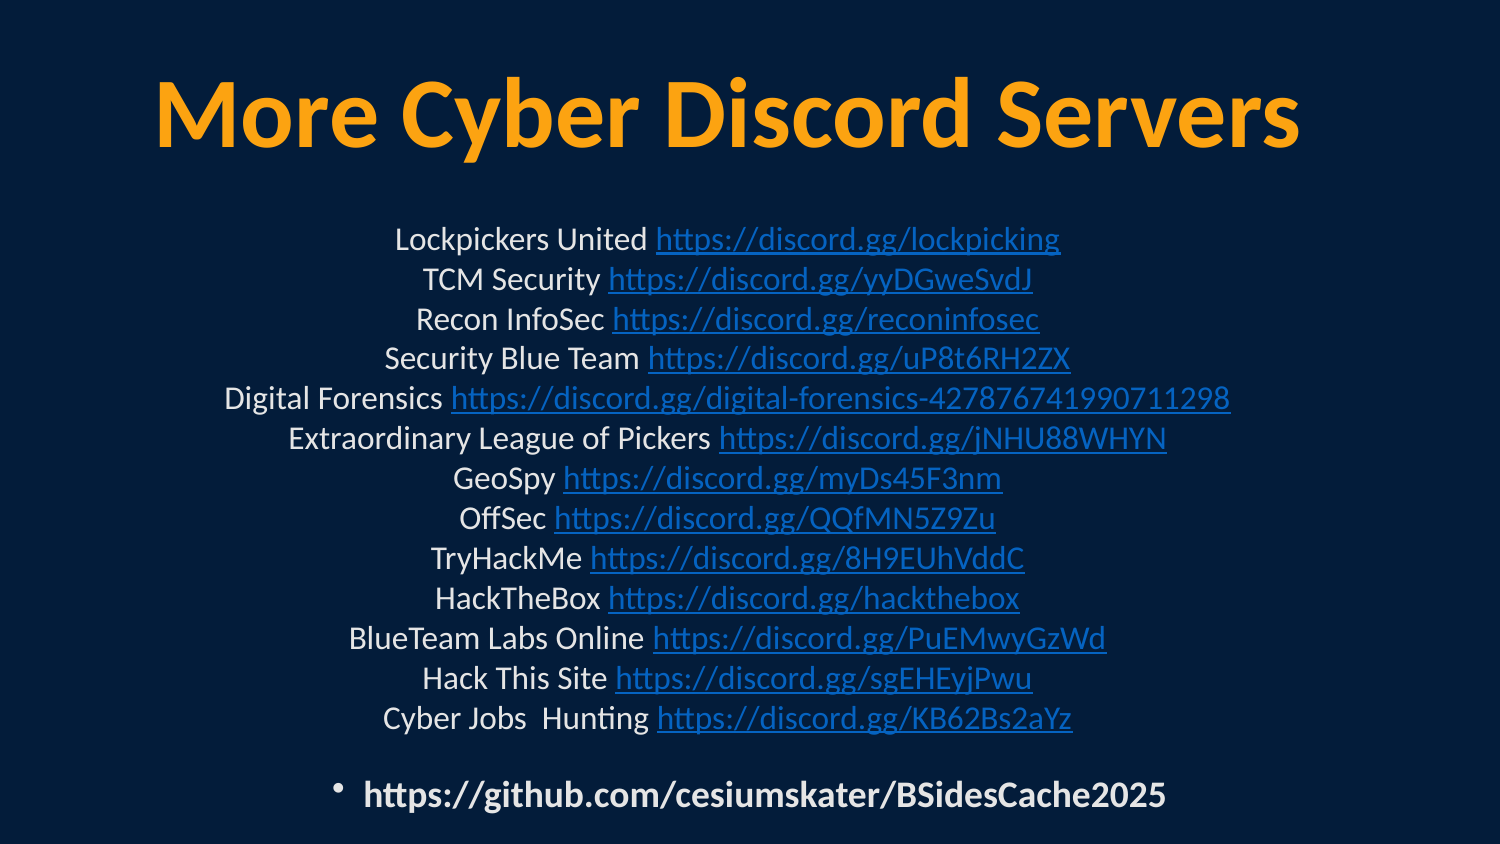

More Cyber Discord Servers
Lockpickers United https://discord.gg/lockpicking
TCM Security https://discord.gg/yyDGweSvdJ
Recon InfoSec https://discord.gg/reconinfosec
Security Blue Team https://discord.gg/uP8t6RH2ZX
Digital Forensics https://discord.gg/digital-forensics-427876741990711298
Extraordinary League of Pickers https://discord.gg/jNHU88WHYN
GeoSpy https://discord.gg/myDs45F3nm
OffSec https://discord.gg/QQfMN5Z9Zu
TryHackMe https://discord.gg/8H9EUhVddC
HackTheBox https://discord.gg/hackthebox
BlueTeam Labs Online https://discord.gg/PuEMwyGzWd
Hack This Site https://discord.gg/sgEHEyjPwu
Cyber Jobs  Hunting https://discord.gg/KB62Bs2aYz

https://github.com/cesiumskater/BSidesCache2025